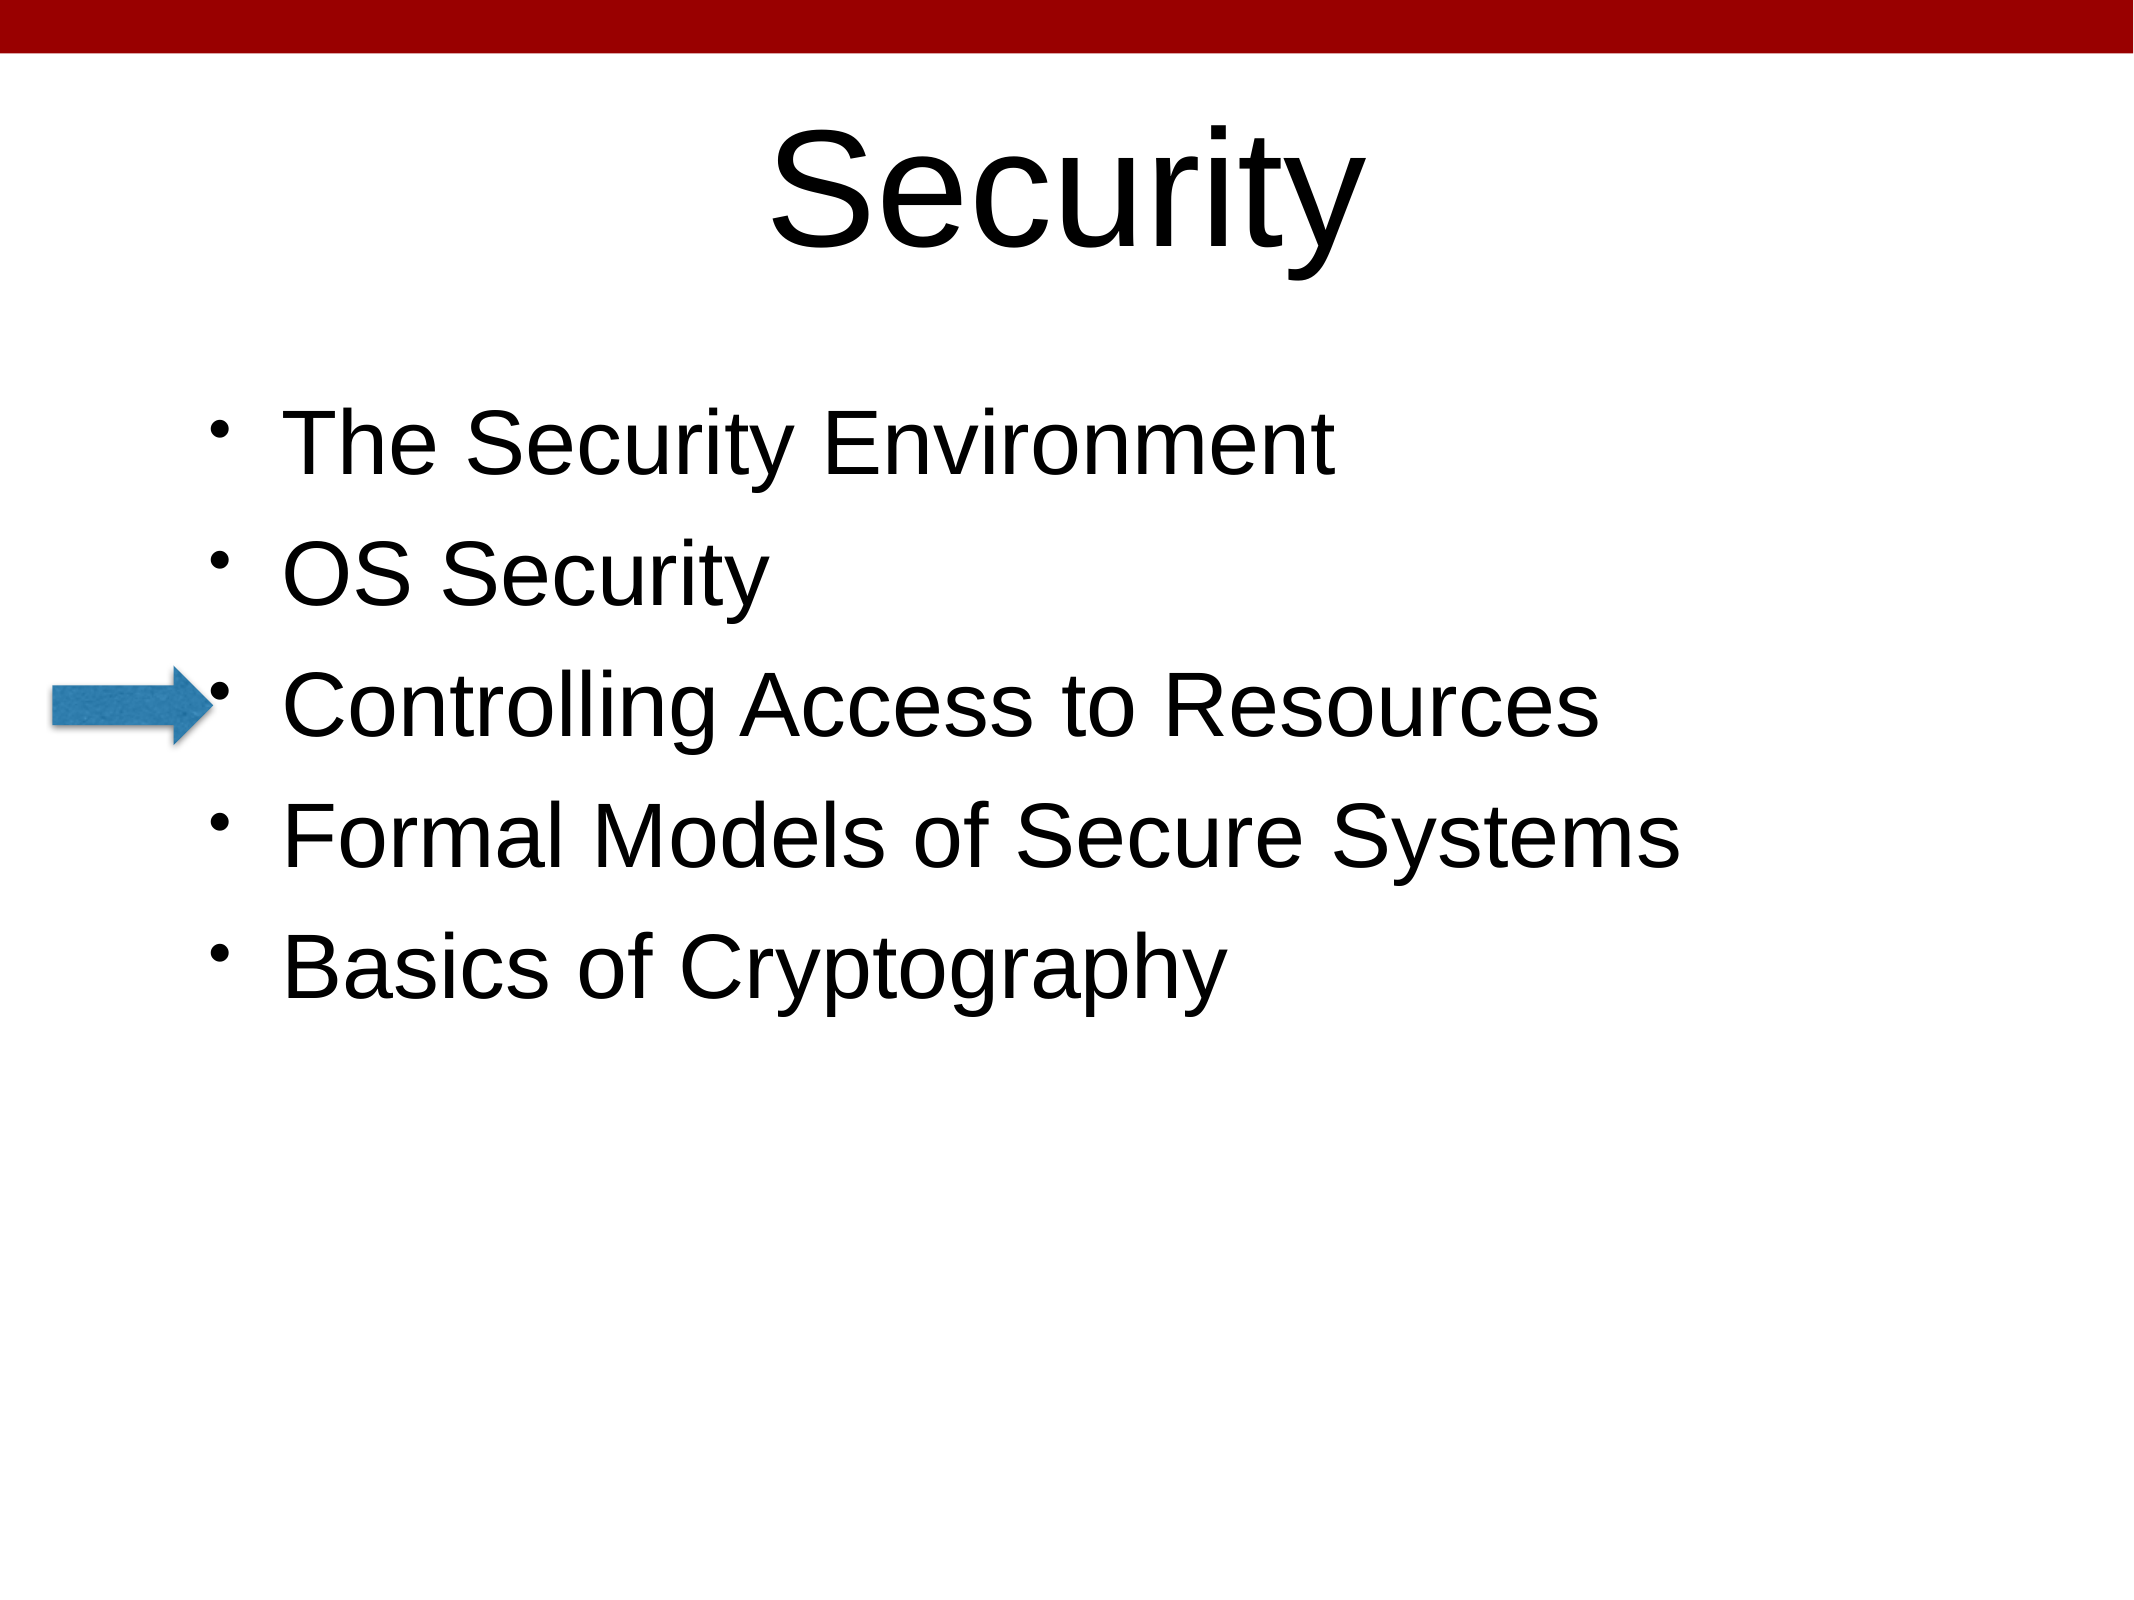

Security
The Security Environment
OS Security
Controlling Access to Resources
Formal Models of Secure Systems
Basics of Cryptography